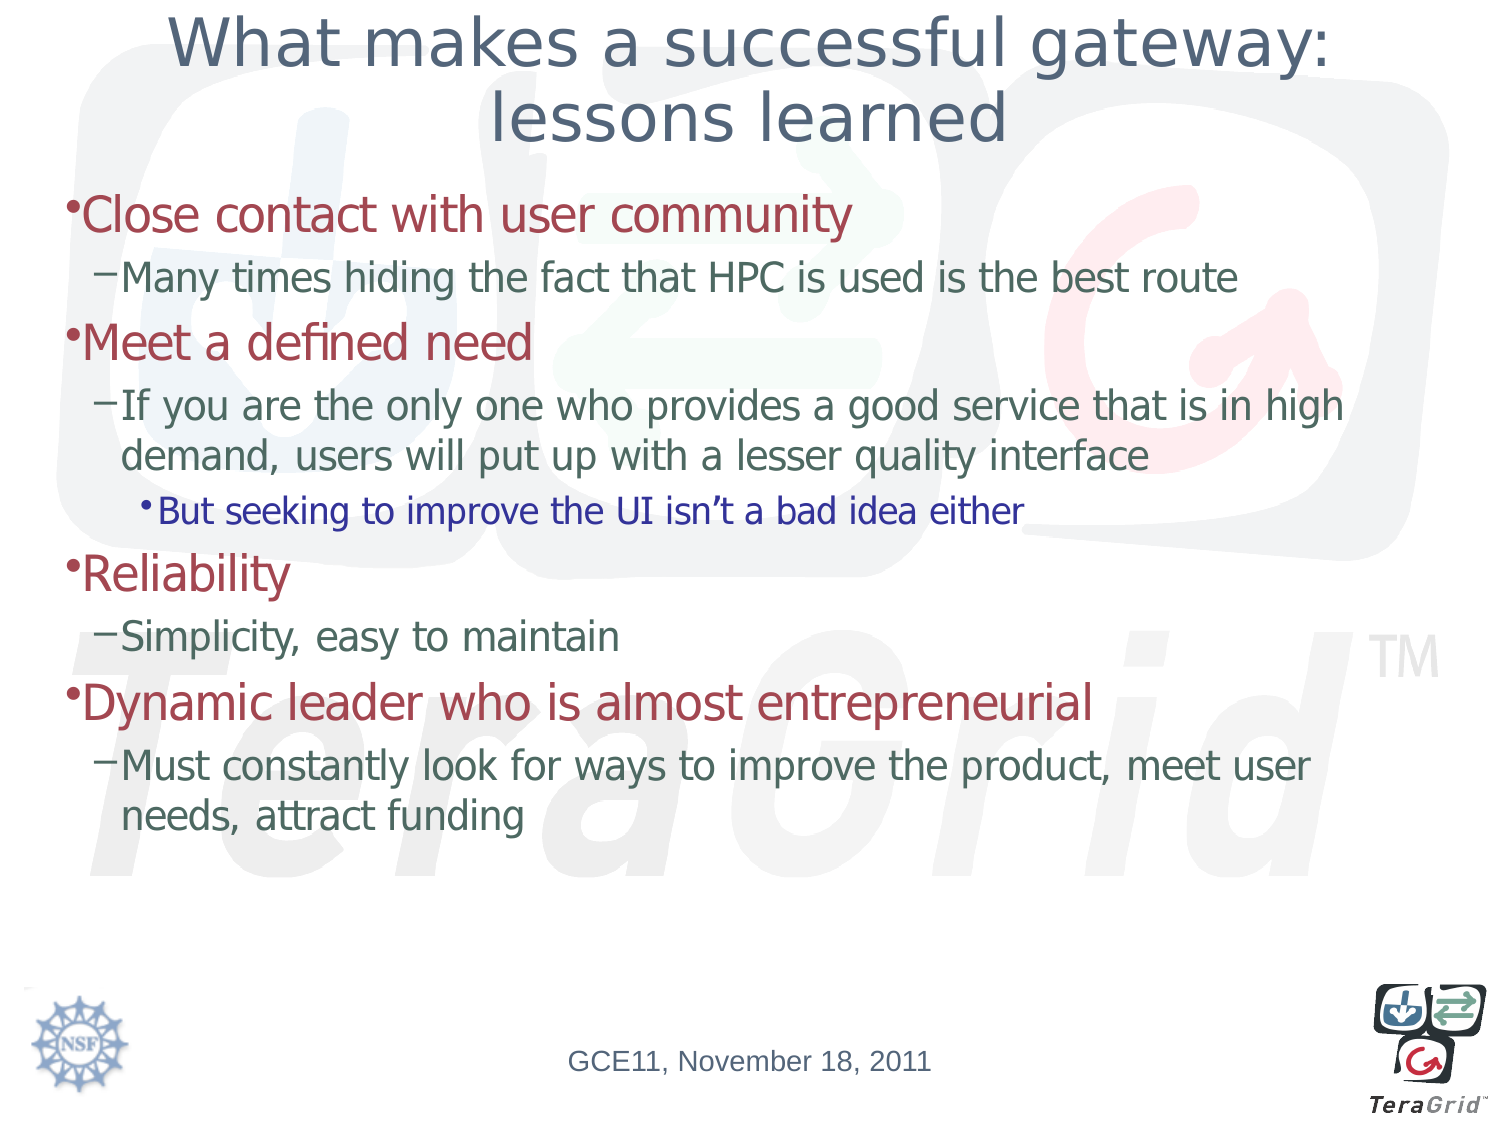

# What makes a successful gateway: lessons learned
Close contact with user community
Many times hiding the fact that HPC is used is the best route
Meet a defined need
If you are the only one who provides a good service that is in high demand, users will put up with a lesser quality interface
But seeking to improve the UI isn’t a bad idea either
Reliability
Simplicity, easy to maintain
Dynamic leader who is almost entrepreneurial
Must constantly look for ways to improve the product, meet user needs, attract funding
GCE11, November 18, 2011